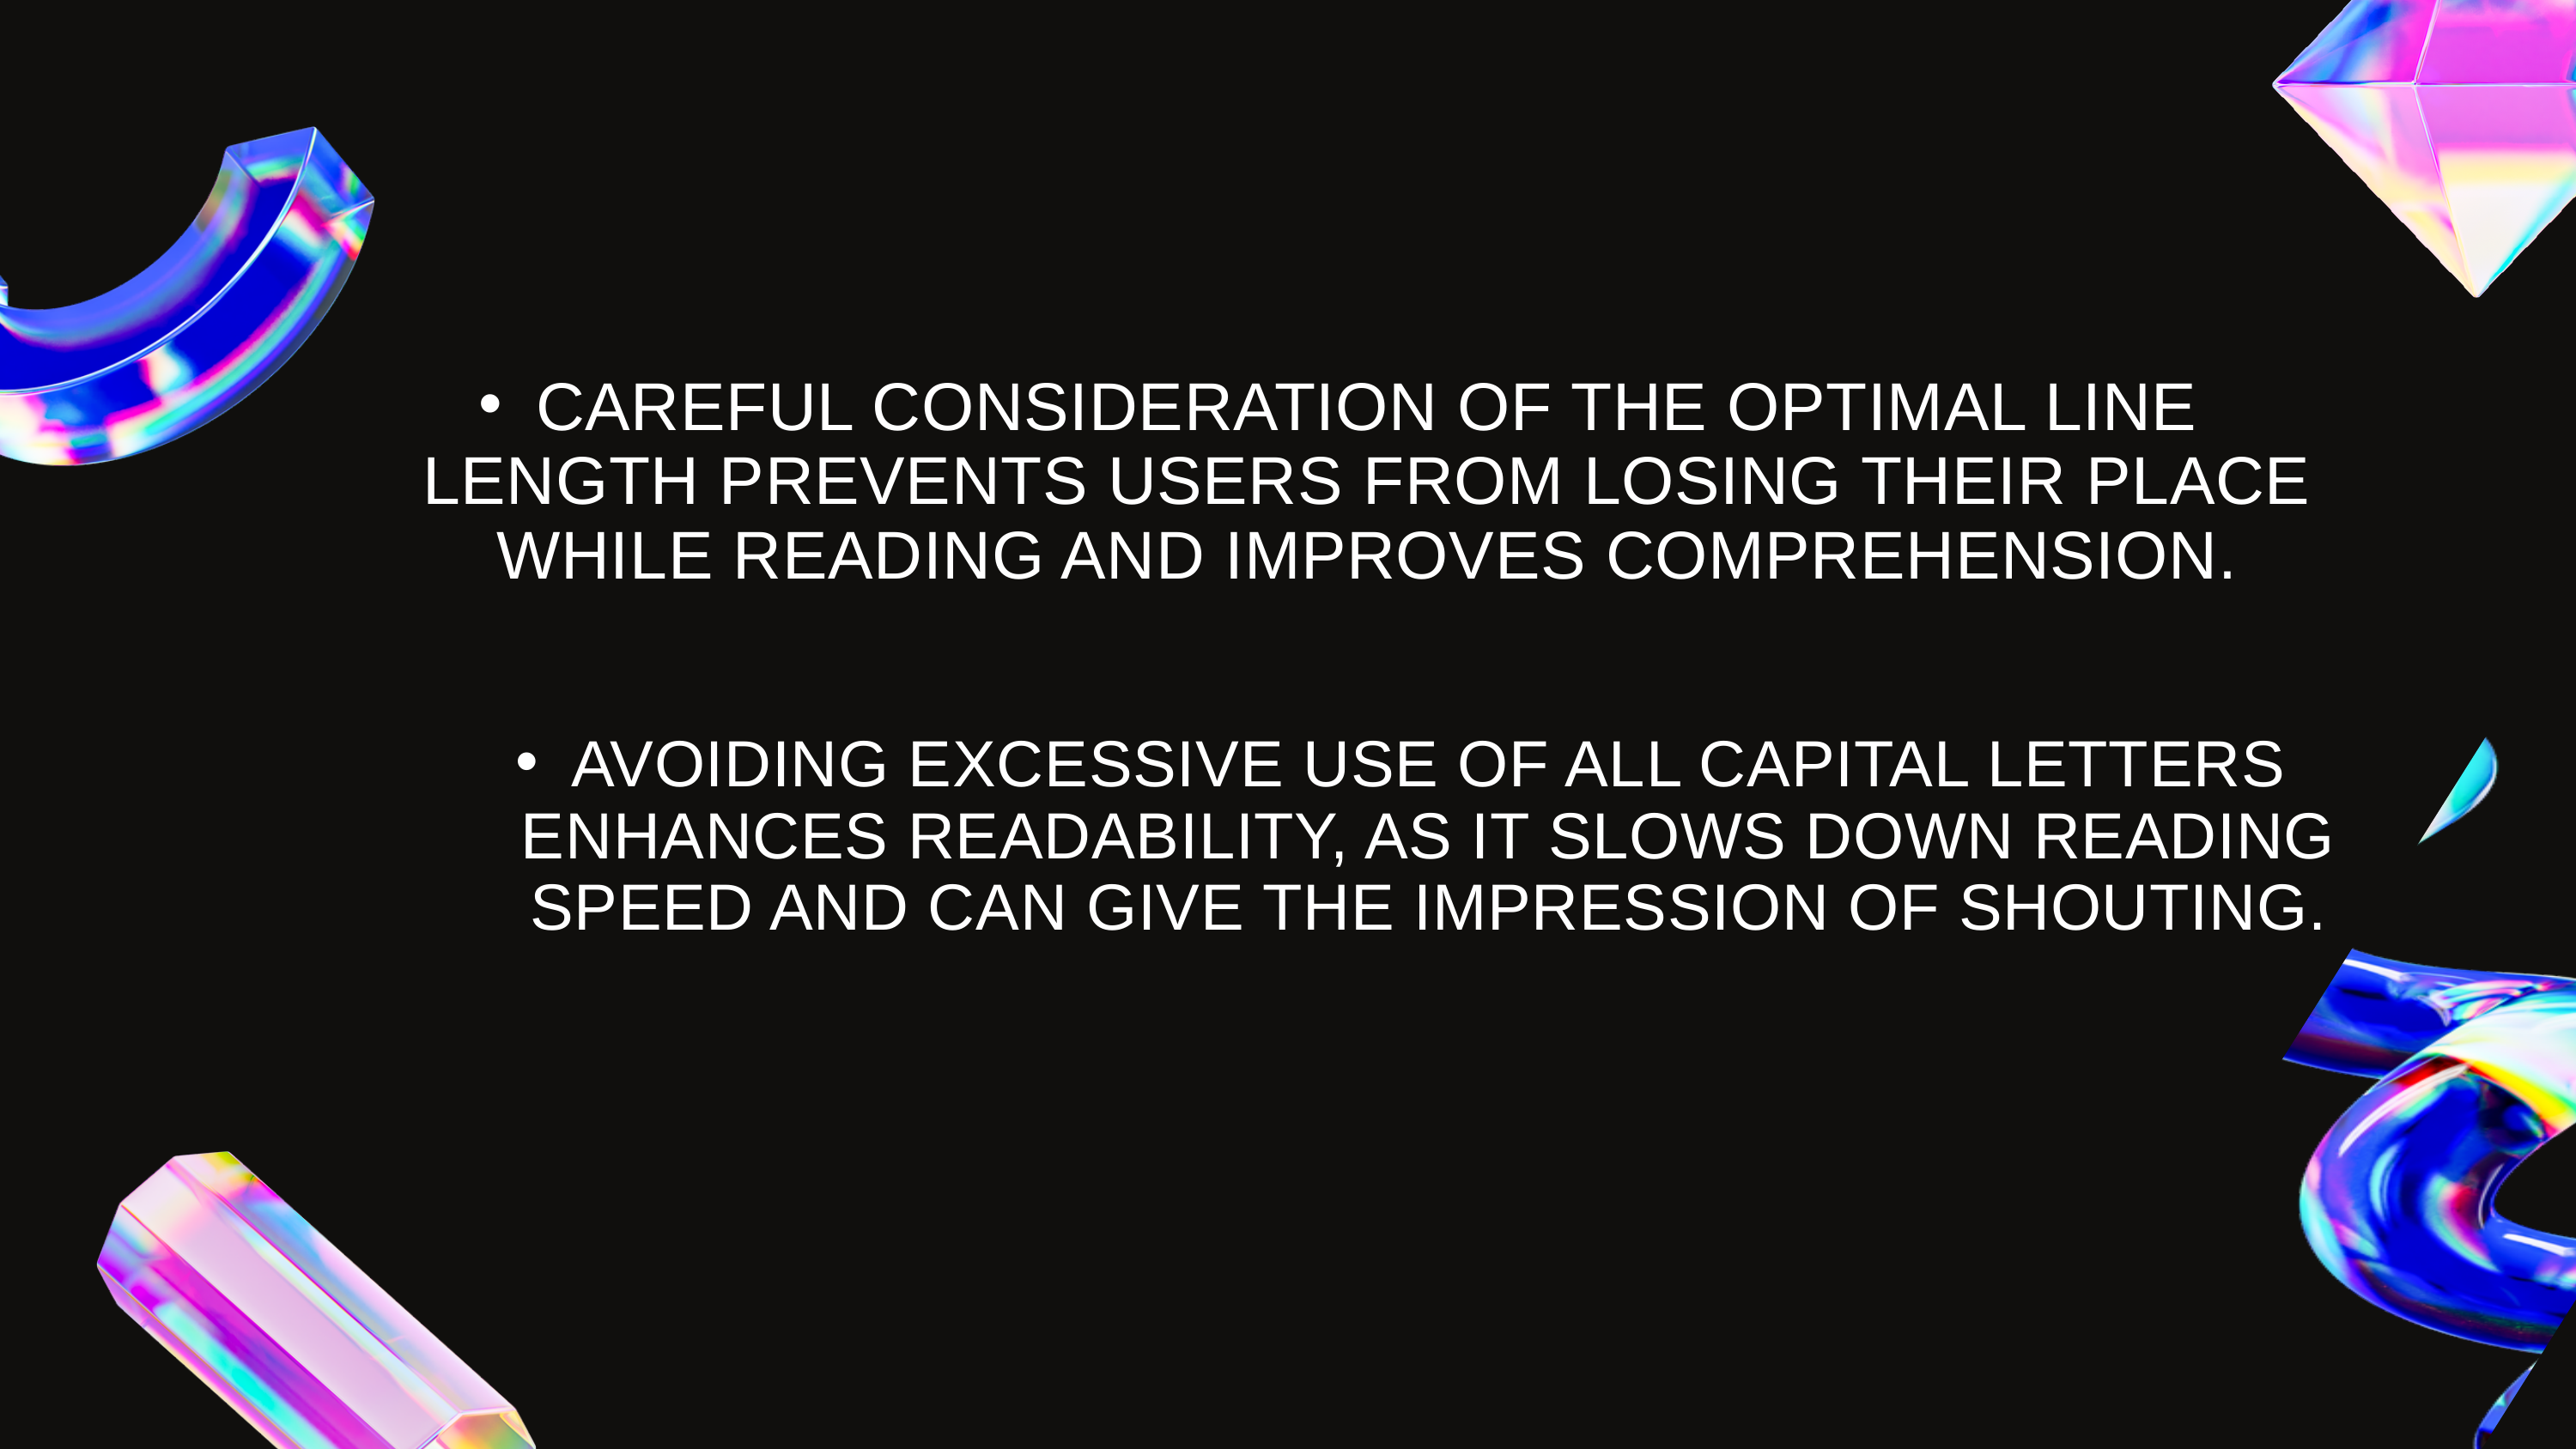

CAREFUL CONSIDERATION OF THE OPTIMAL LINE LENGTH PREVENTS USERS FROM LOSING THEIR PLACE WHILE READING AND IMPROVES COMPREHENSION.
AVOIDING EXCESSIVE USE OF ALL CAPITAL LETTERS ENHANCES READABILITY, AS IT SLOWS DOWN READING SPEED AND CAN GIVE THE IMPRESSION OF SHOUTING.